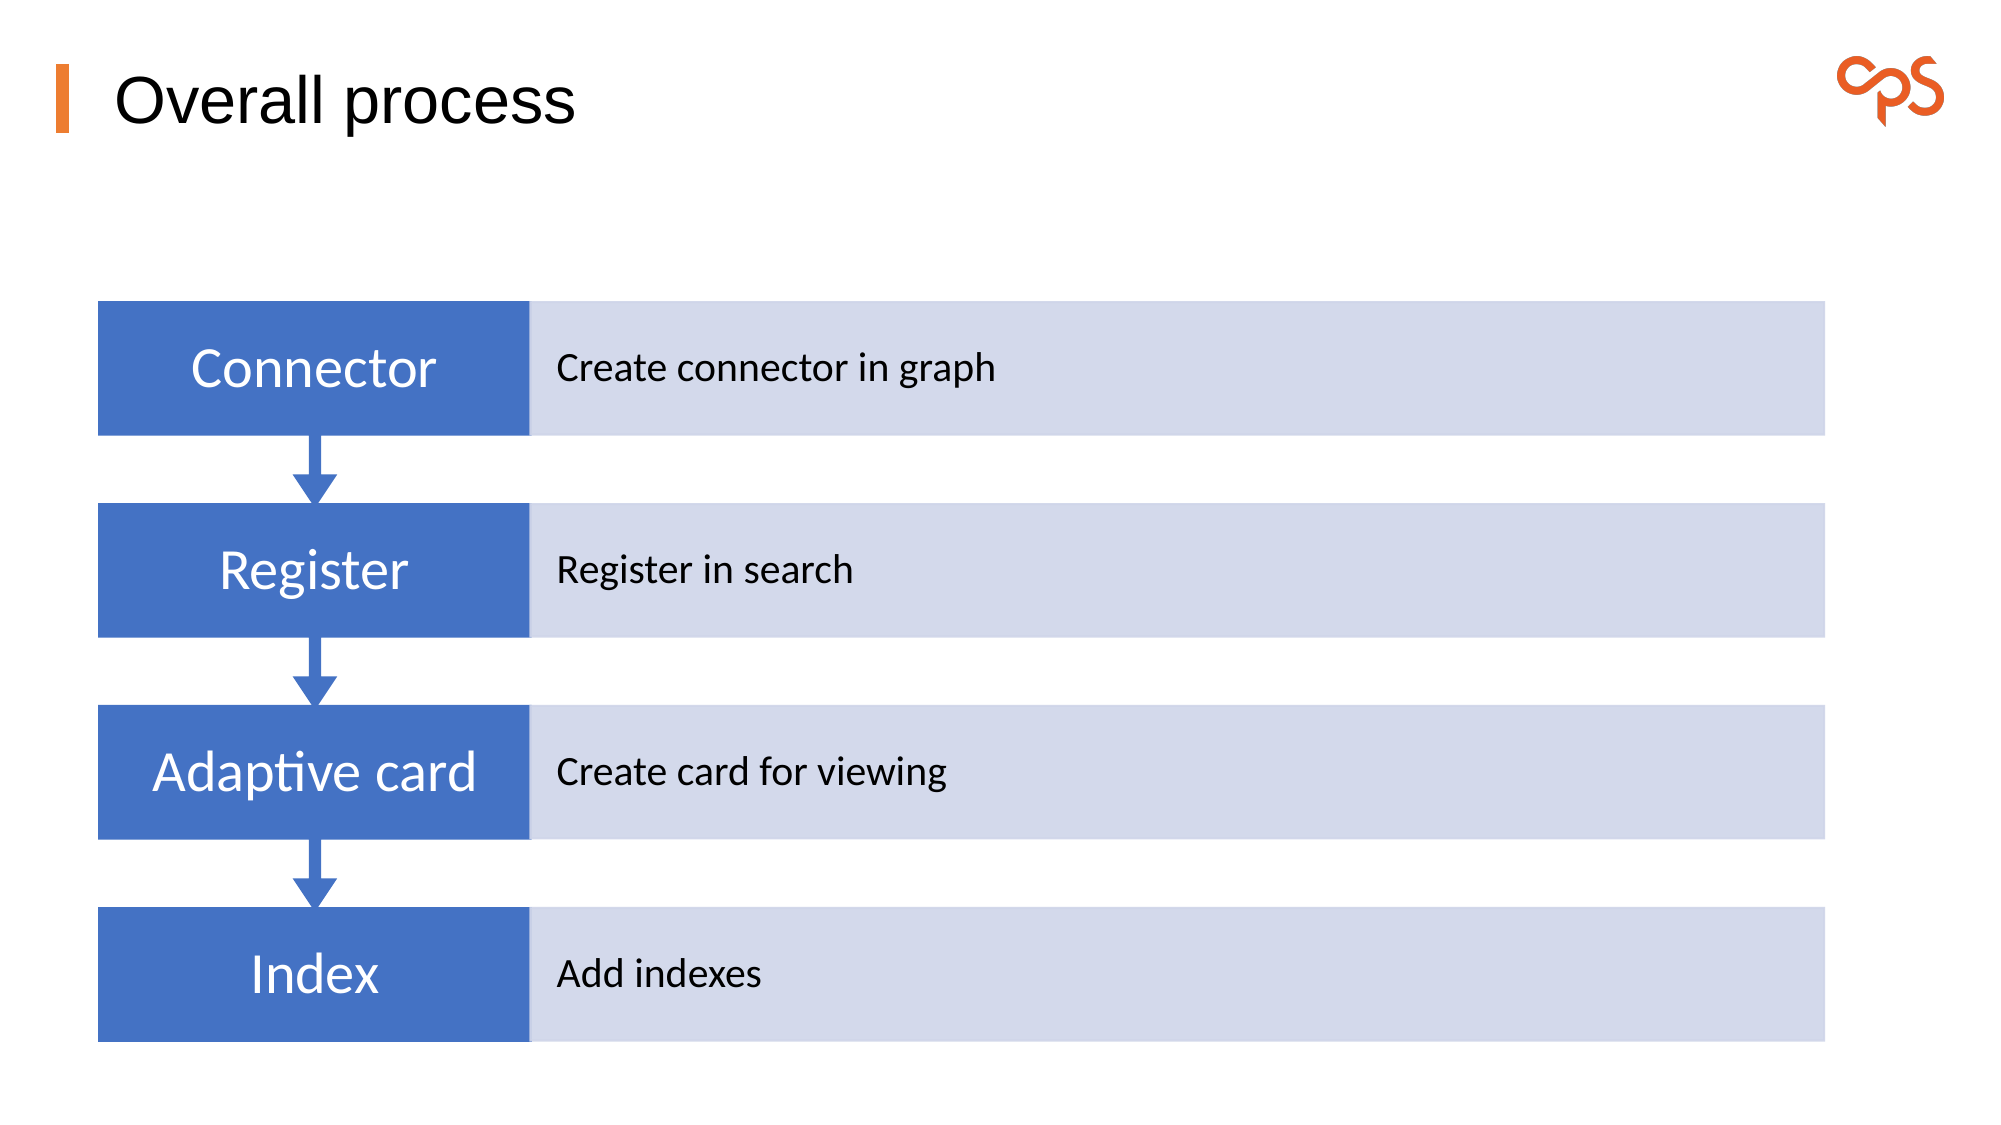

Overall process

Index
Add indexes
Adaptive card
Create card for viewing
Register
Register in search
Connector
Create connector in graph